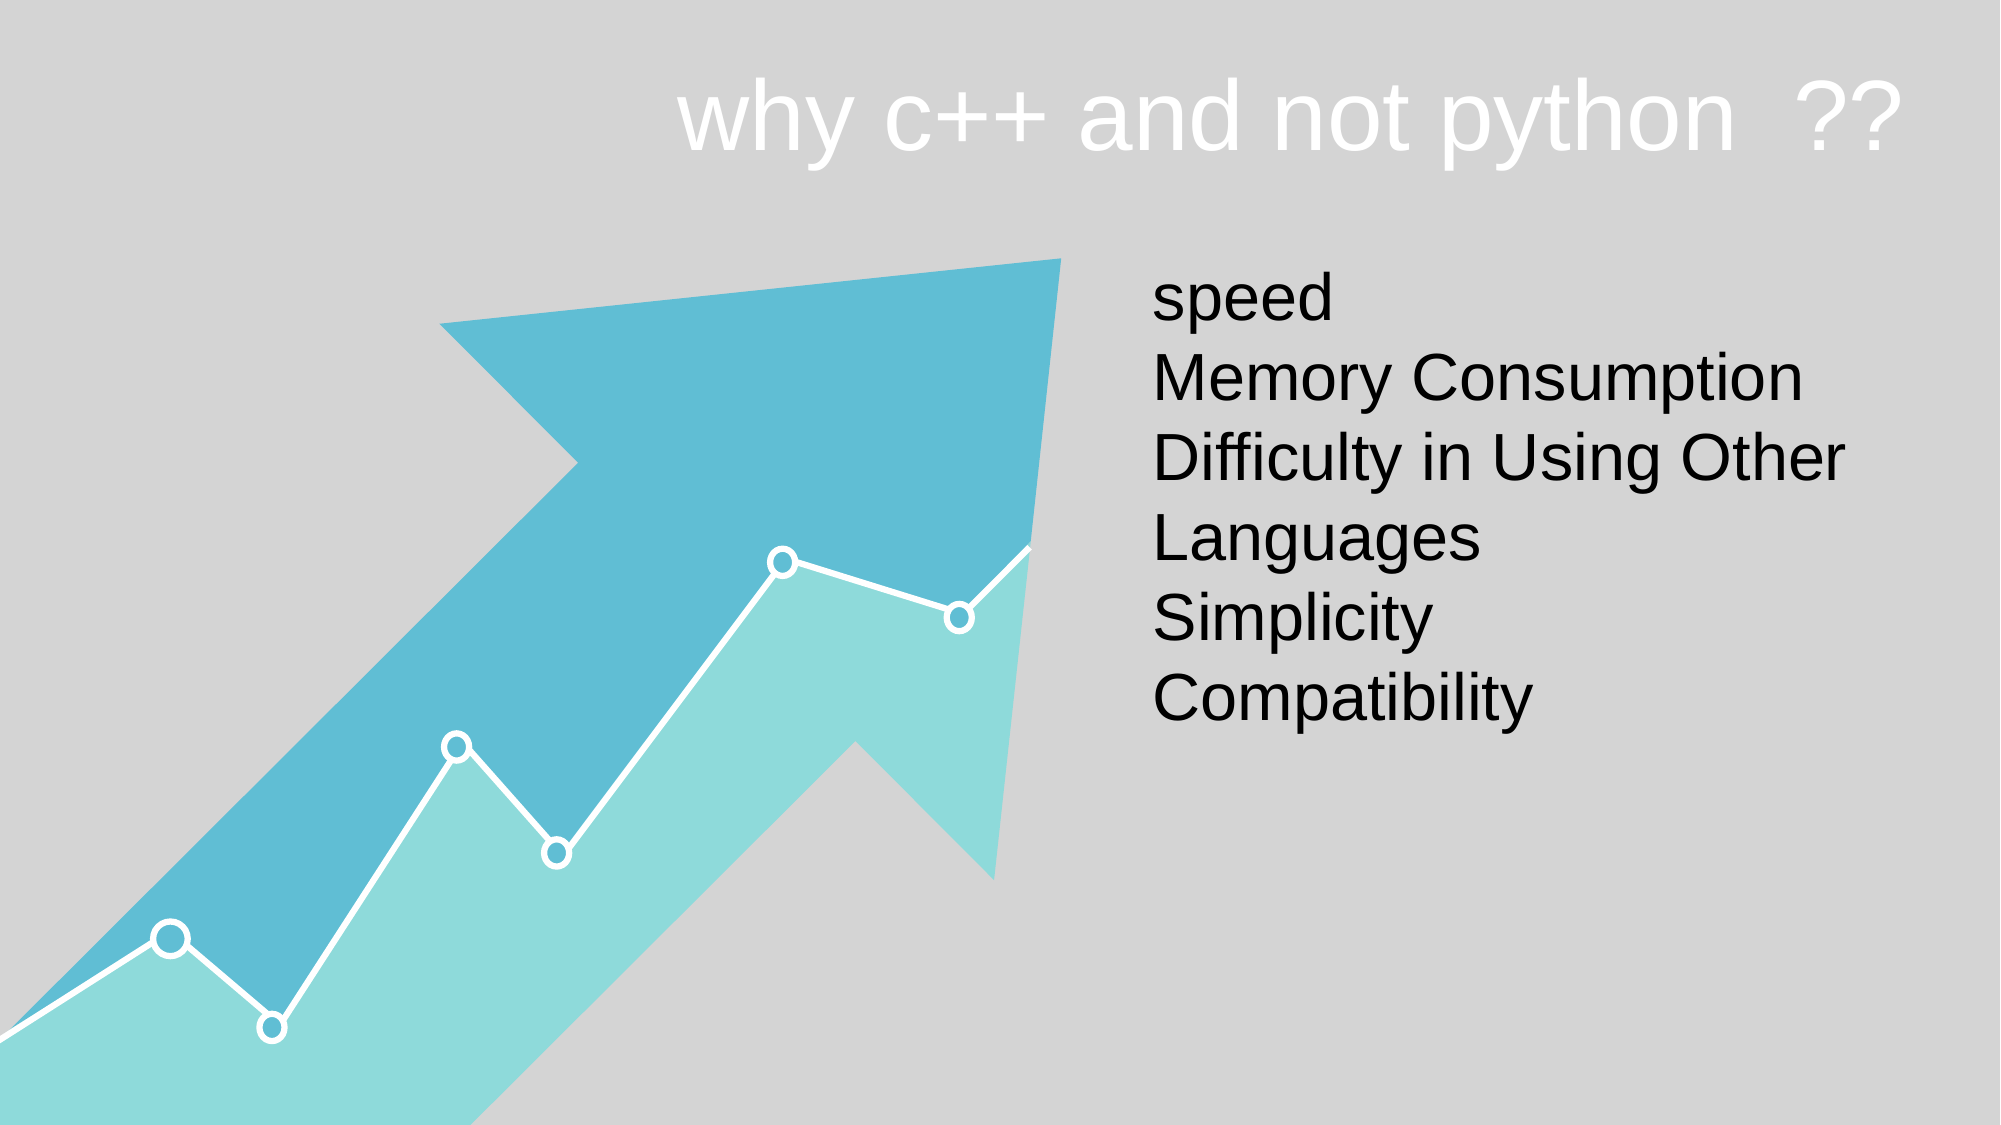

why c++ and not python  ??
speed
Memory Consumption
Difficulty in Using Other Languages
Simplicity
Compatibility